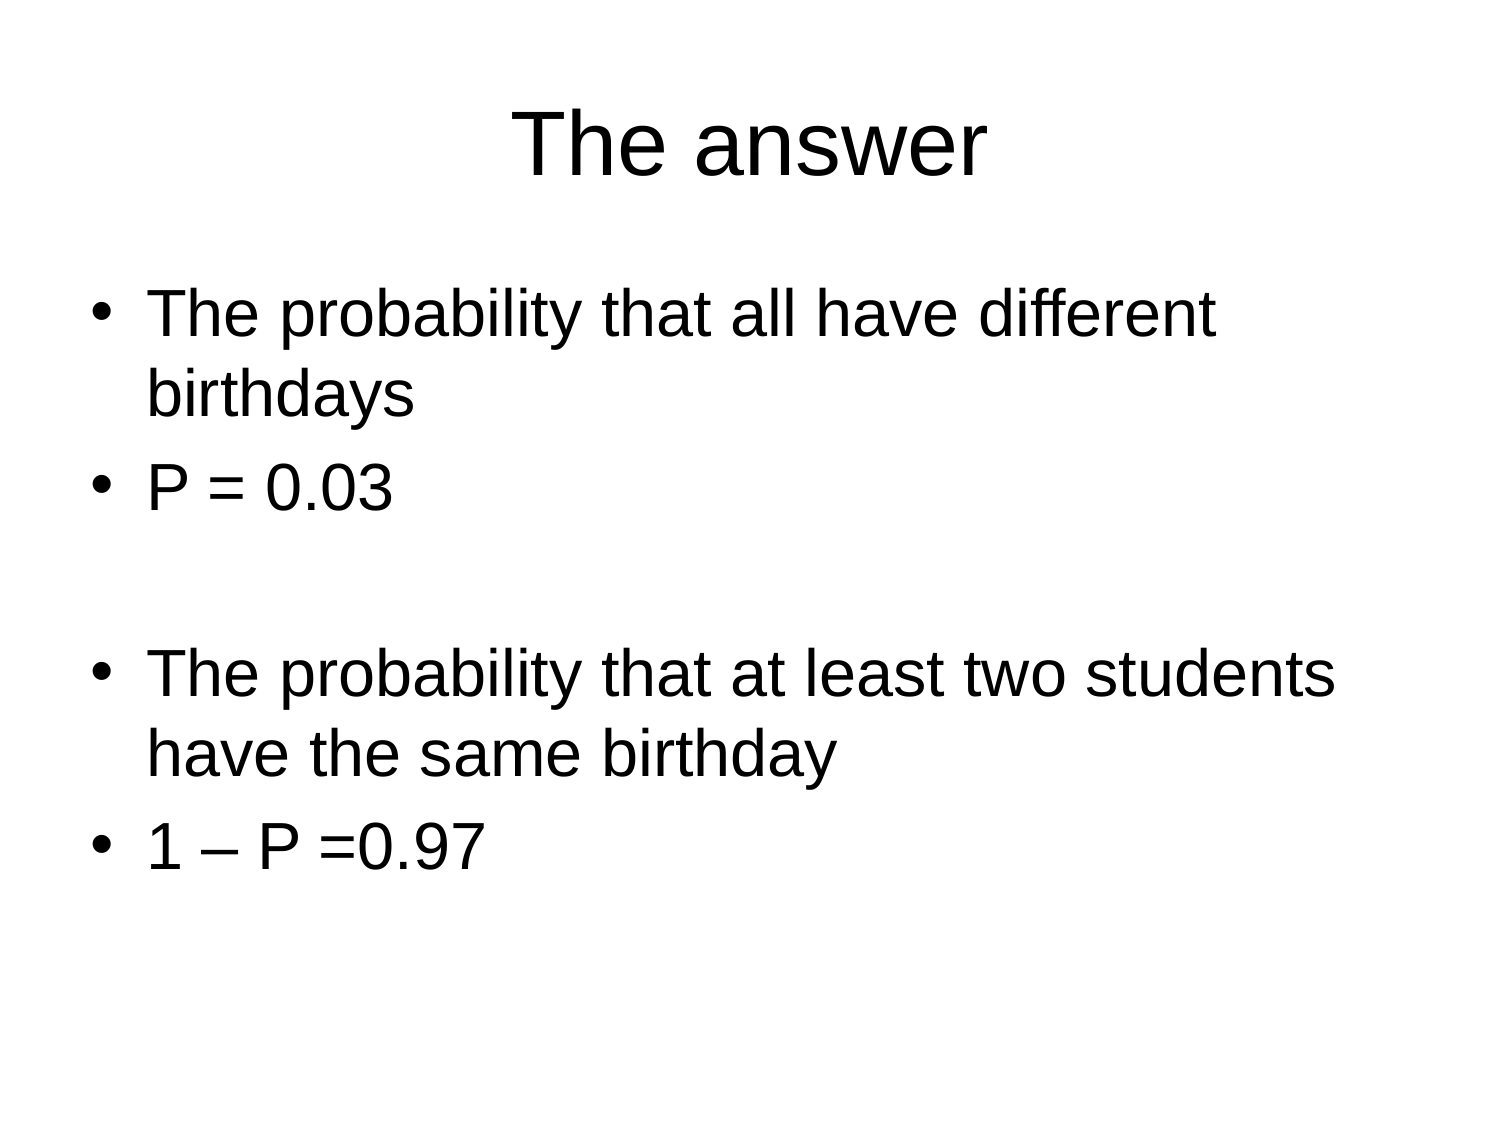

# The answer
The probability that all have different birthdays
P = 0.03

The probability that at least two students have the same birthday
1 – P =0.97